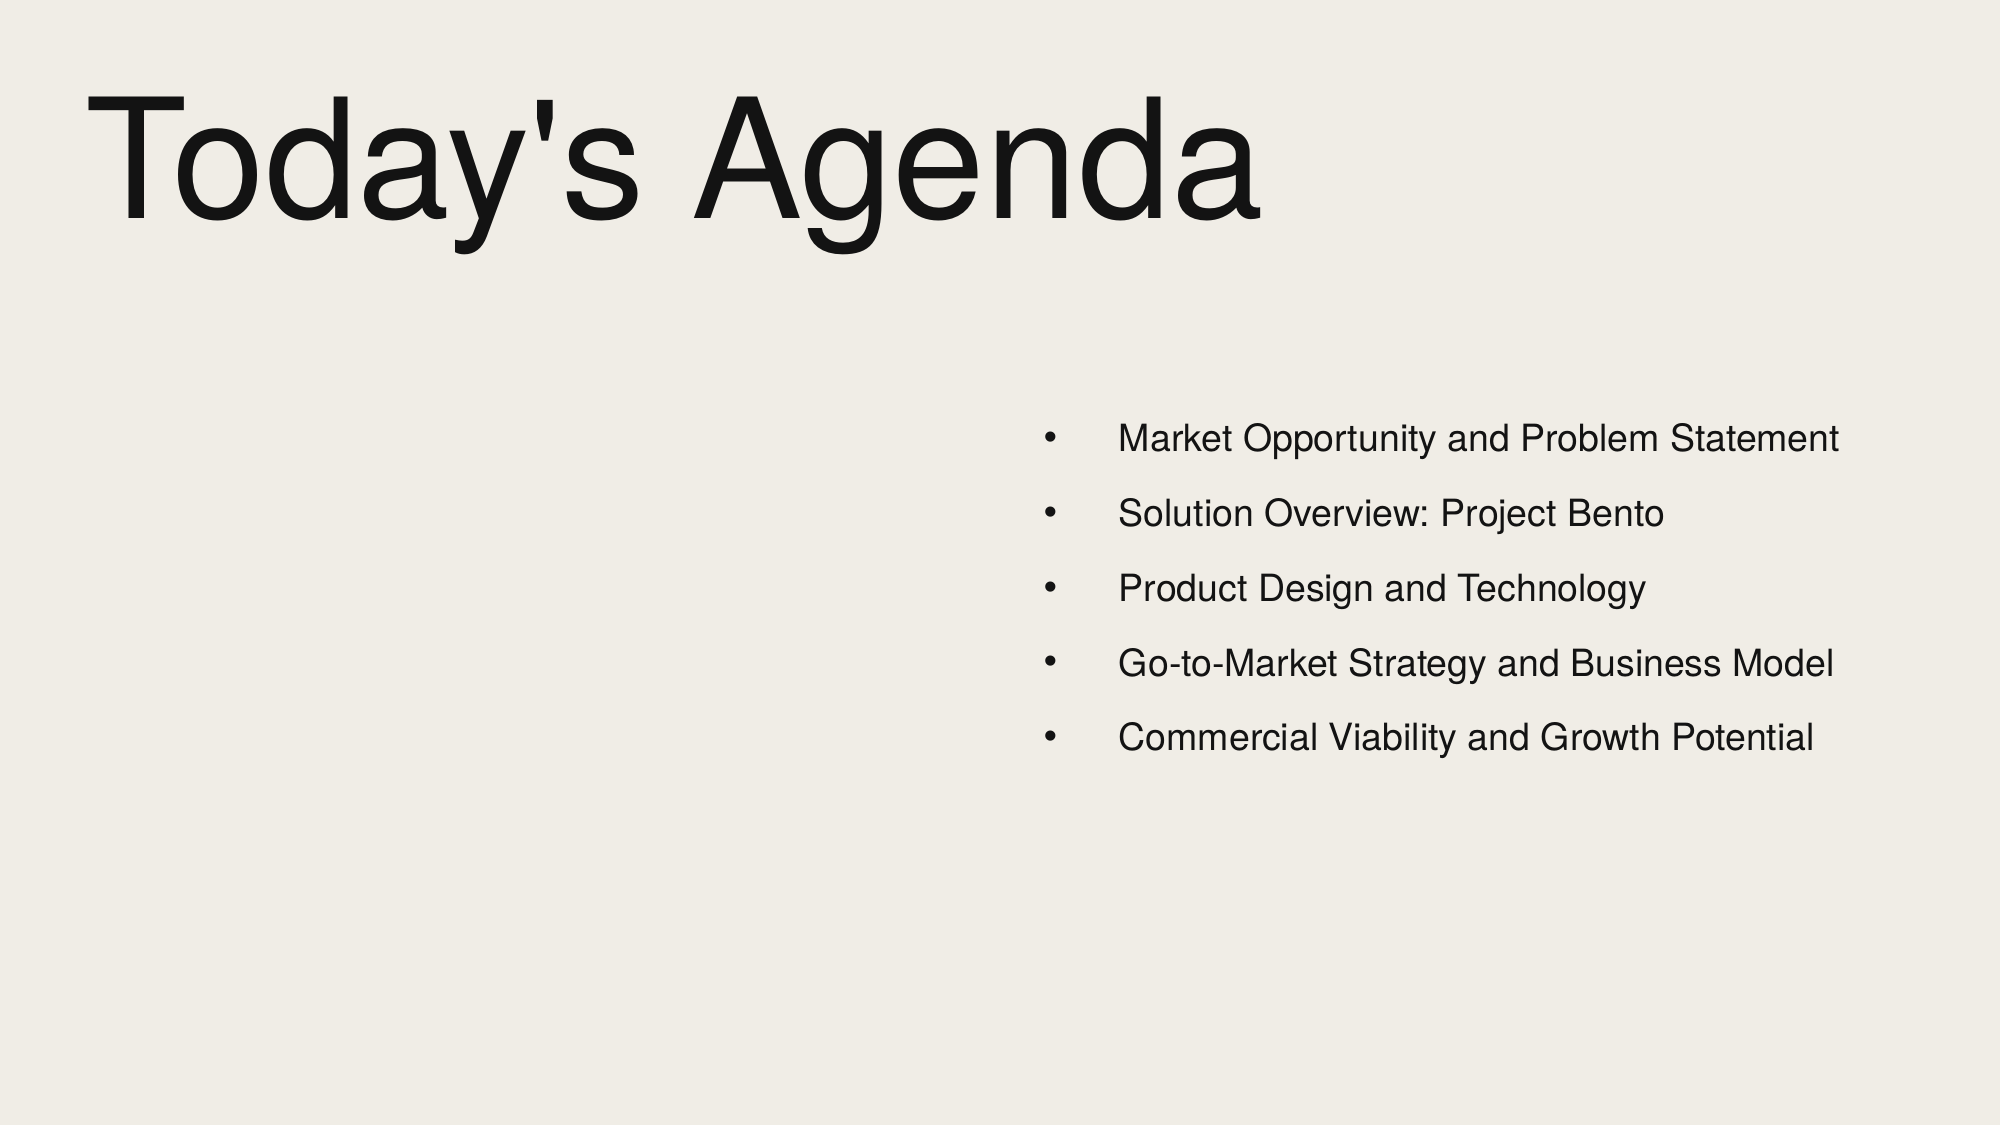

# Today's Agenda
Market Opportunity and Problem Statement
Solution Overview: Project Bento
Product Design and Technology
Go-to-Market Strategy and Business Model
Commercial Viability and Growth Potential